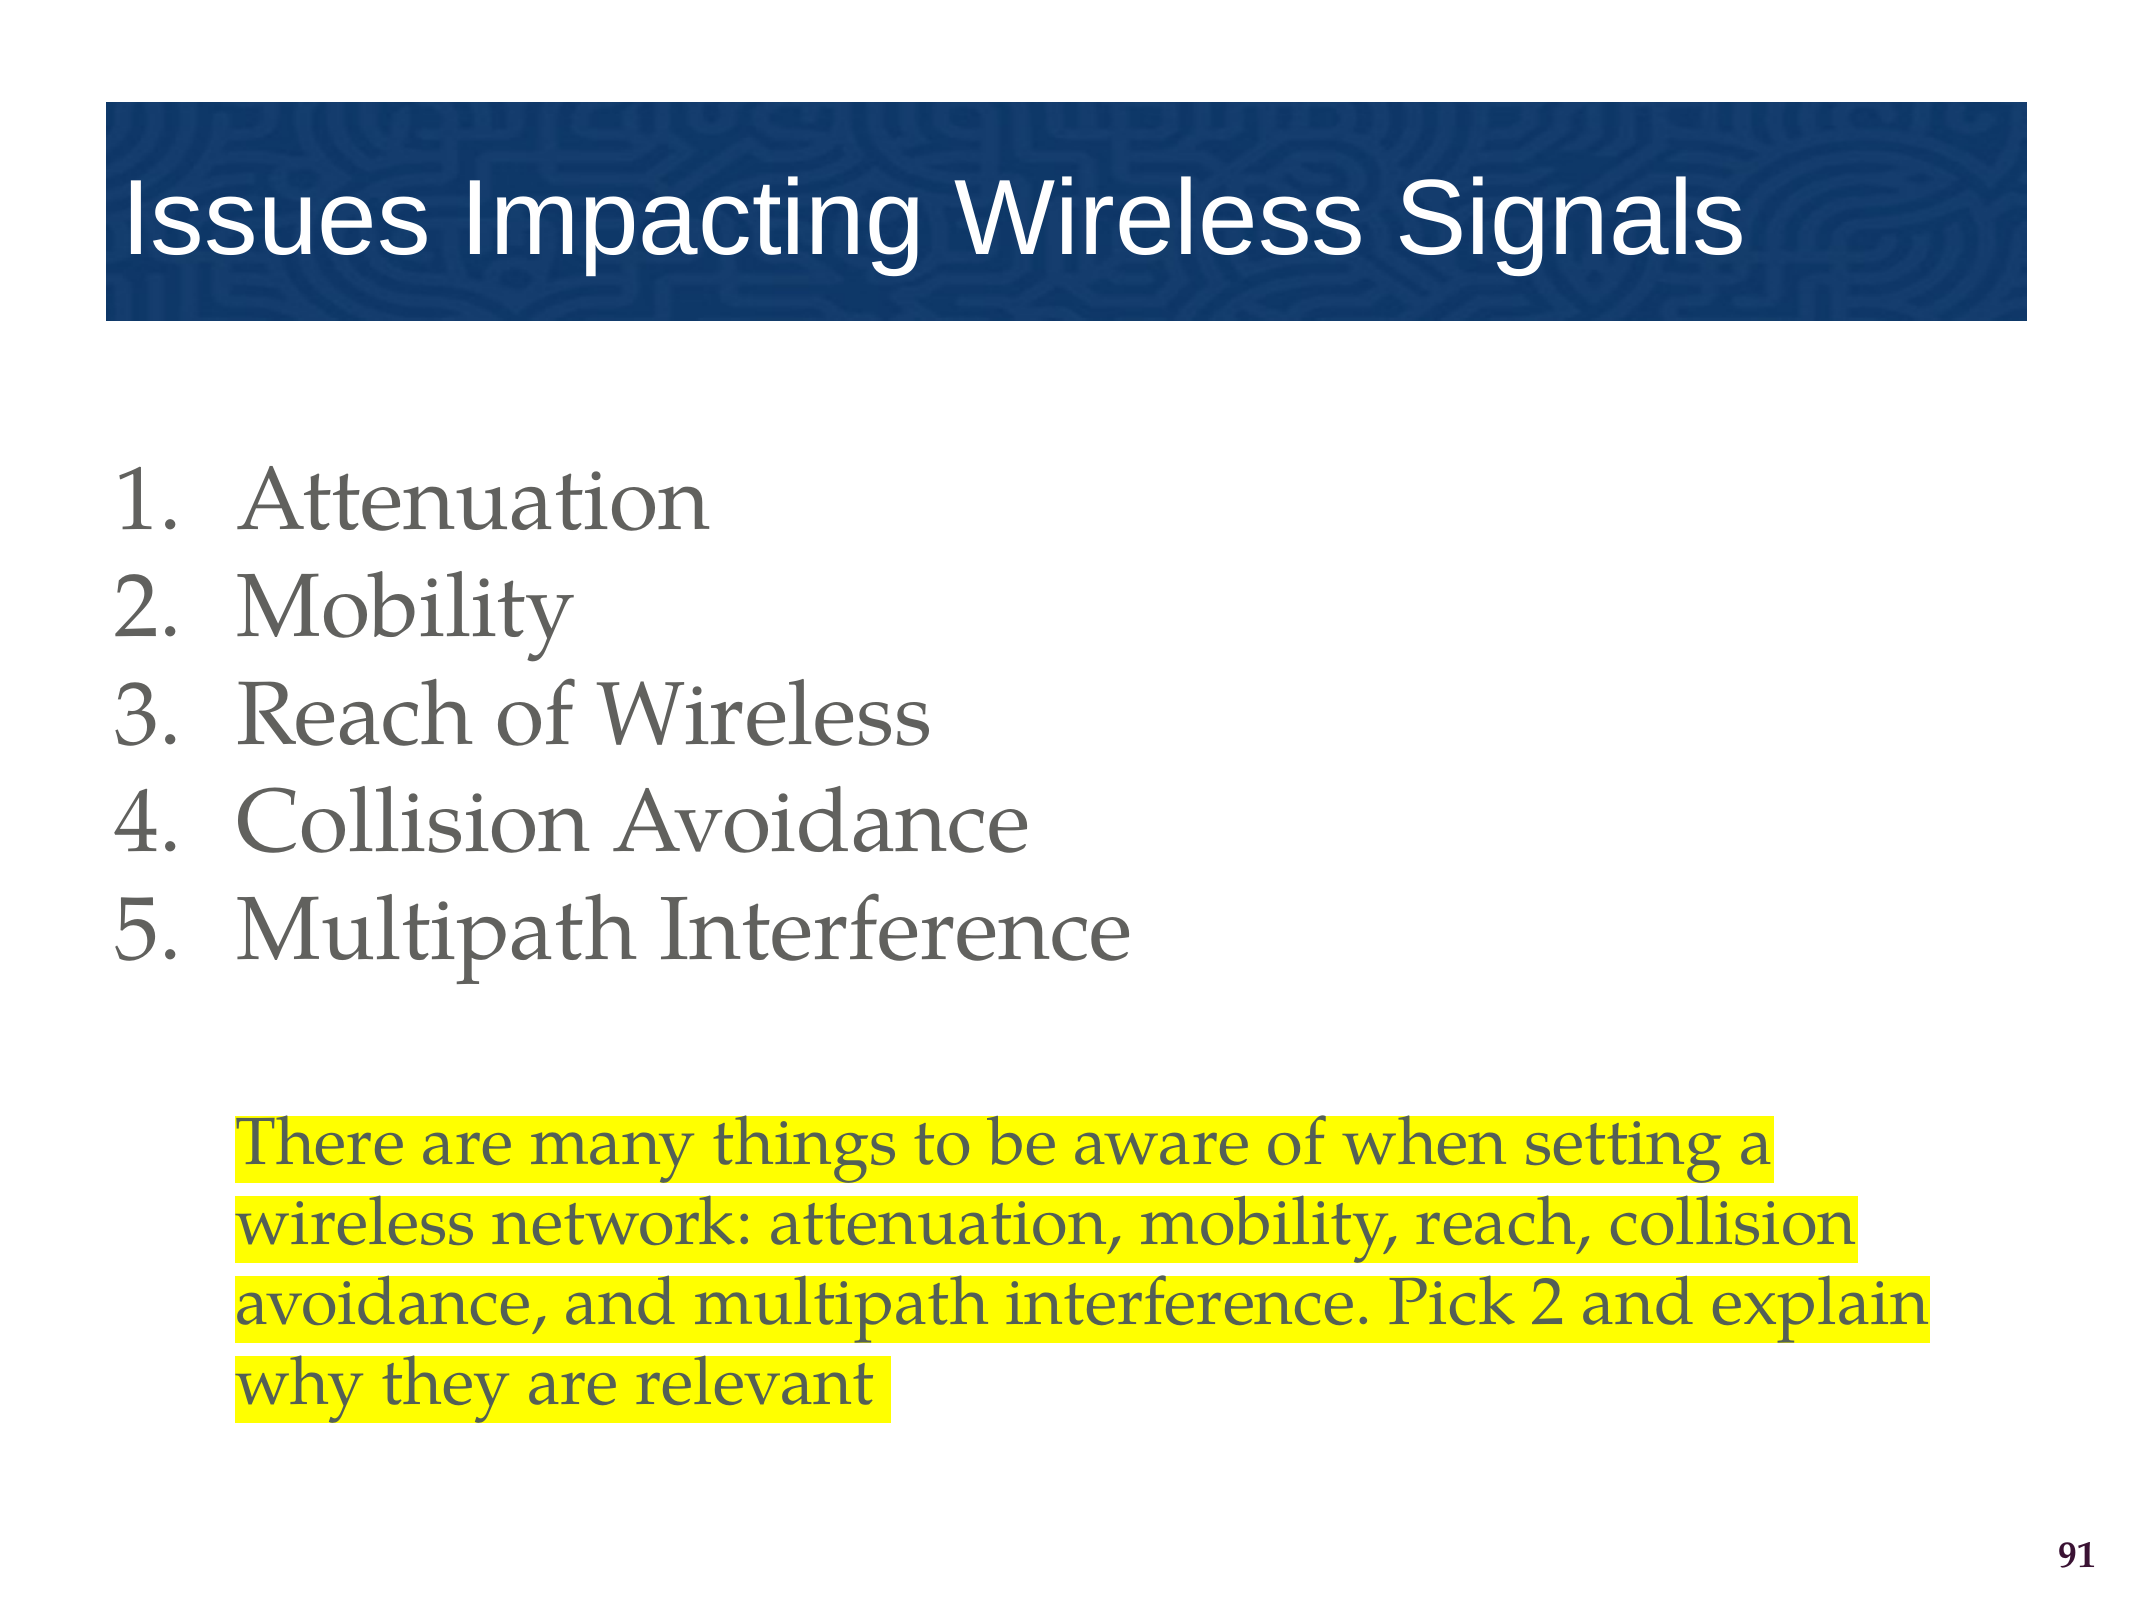

Issues Impacting Wireless Signals
Attenuation
Mobility
Reach of Wireless
Collision Avoidance
Multipath Interference
There are many things to be aware of when setting a wireless network: attenuation, mobility, reach, collision avoidance, and multipath interference. Pick 2 and explain why they are relevant
91